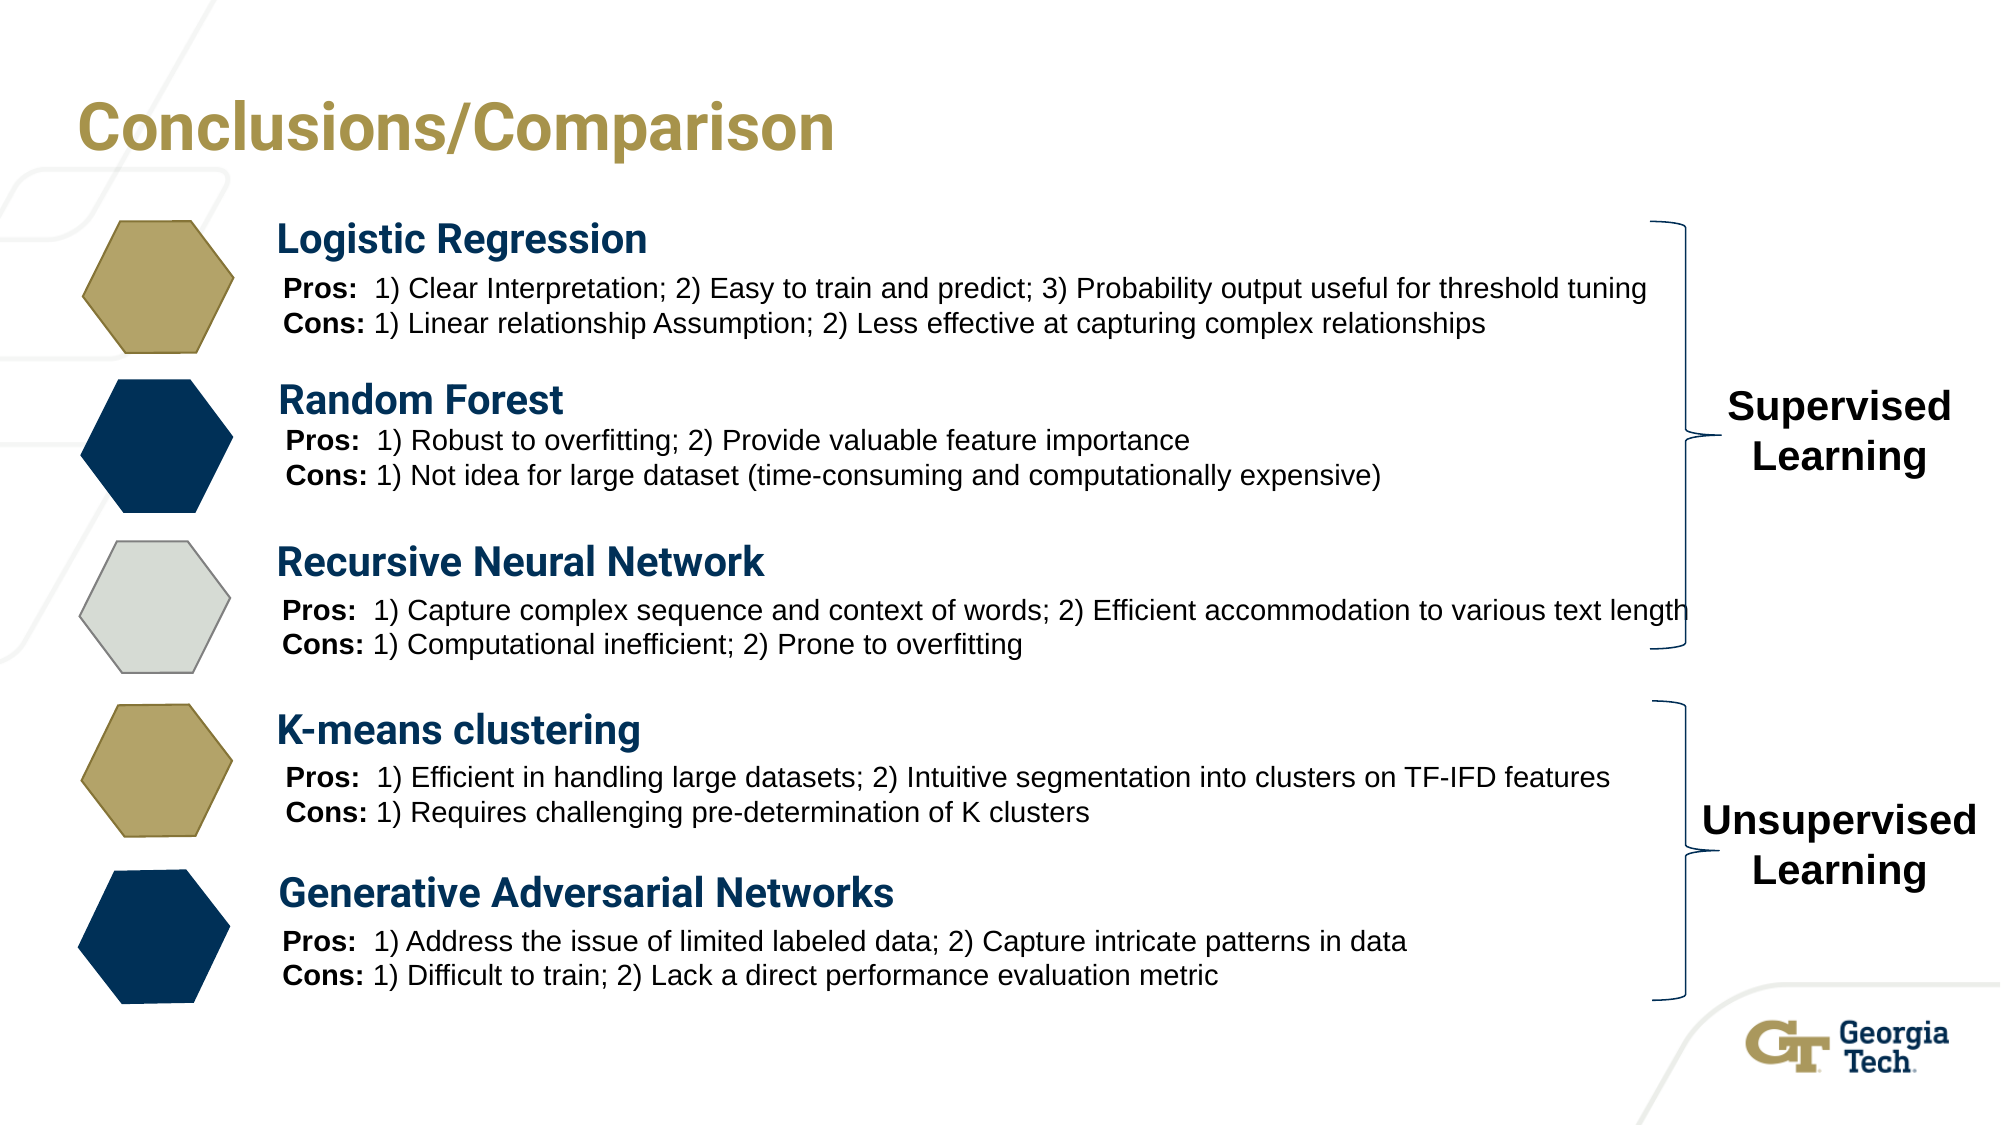

# Conclusions/Comparison
Logistic Regression

Pros:  1) Clear Interpretation; 2) Easy to train and predict; 3) Probability output useful for threshold tuning
Cons: 1) Linear relationship Assumption; 2) Less effective at capturing complex relationships
Random Forest
Supervised Learning

Pros:  1) Robust to overfitting; 2) Provide valuable feature importance
Cons: 1) Not idea for large dataset (time-consuming and computationally expensive)
Recursive Neural Network

Pros:  1) Capture complex sequence and context of words; 2) Efficient accommodation to various text length
Cons: 1) Computational inefficient; 2) Prone to overfitting
K-means clustering

Pros:  1) Efficient in handling large datasets; 2) Intuitive segmentation into clusters on TF-IFD features
Cons: 1) Requires challenging pre-determination of K clusters
Unsupervised Learning
Generative Adversarial Networks

Pros:  1) Address the issue of limited labeled data; 2) Capture intricate patterns in data
Cons: 1) Difficult to train; 2) Lack a direct performance evaluation metric